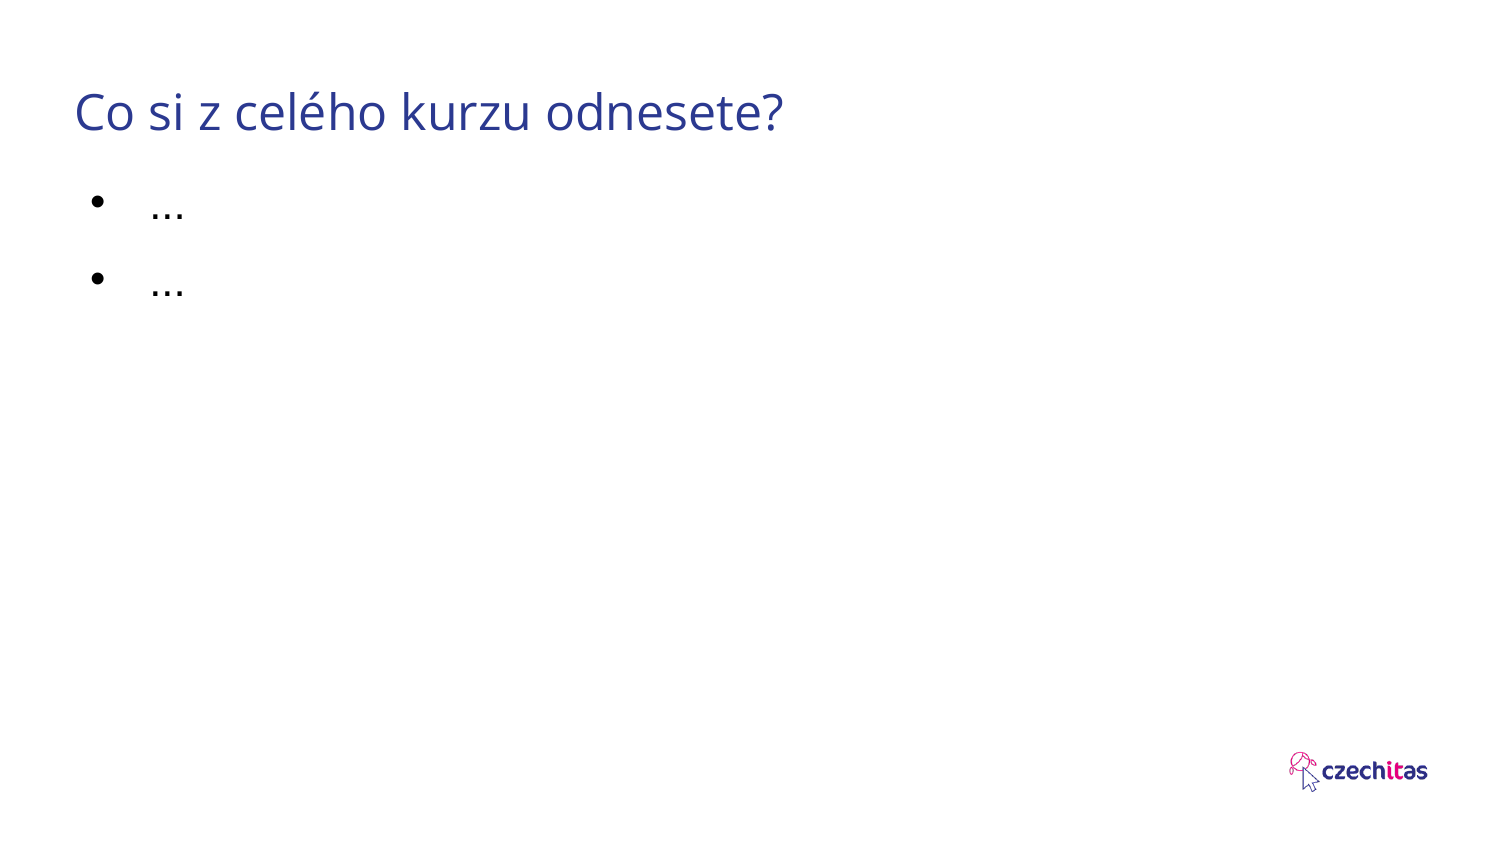

# Co si z celého kurzu odnesete?
...
...